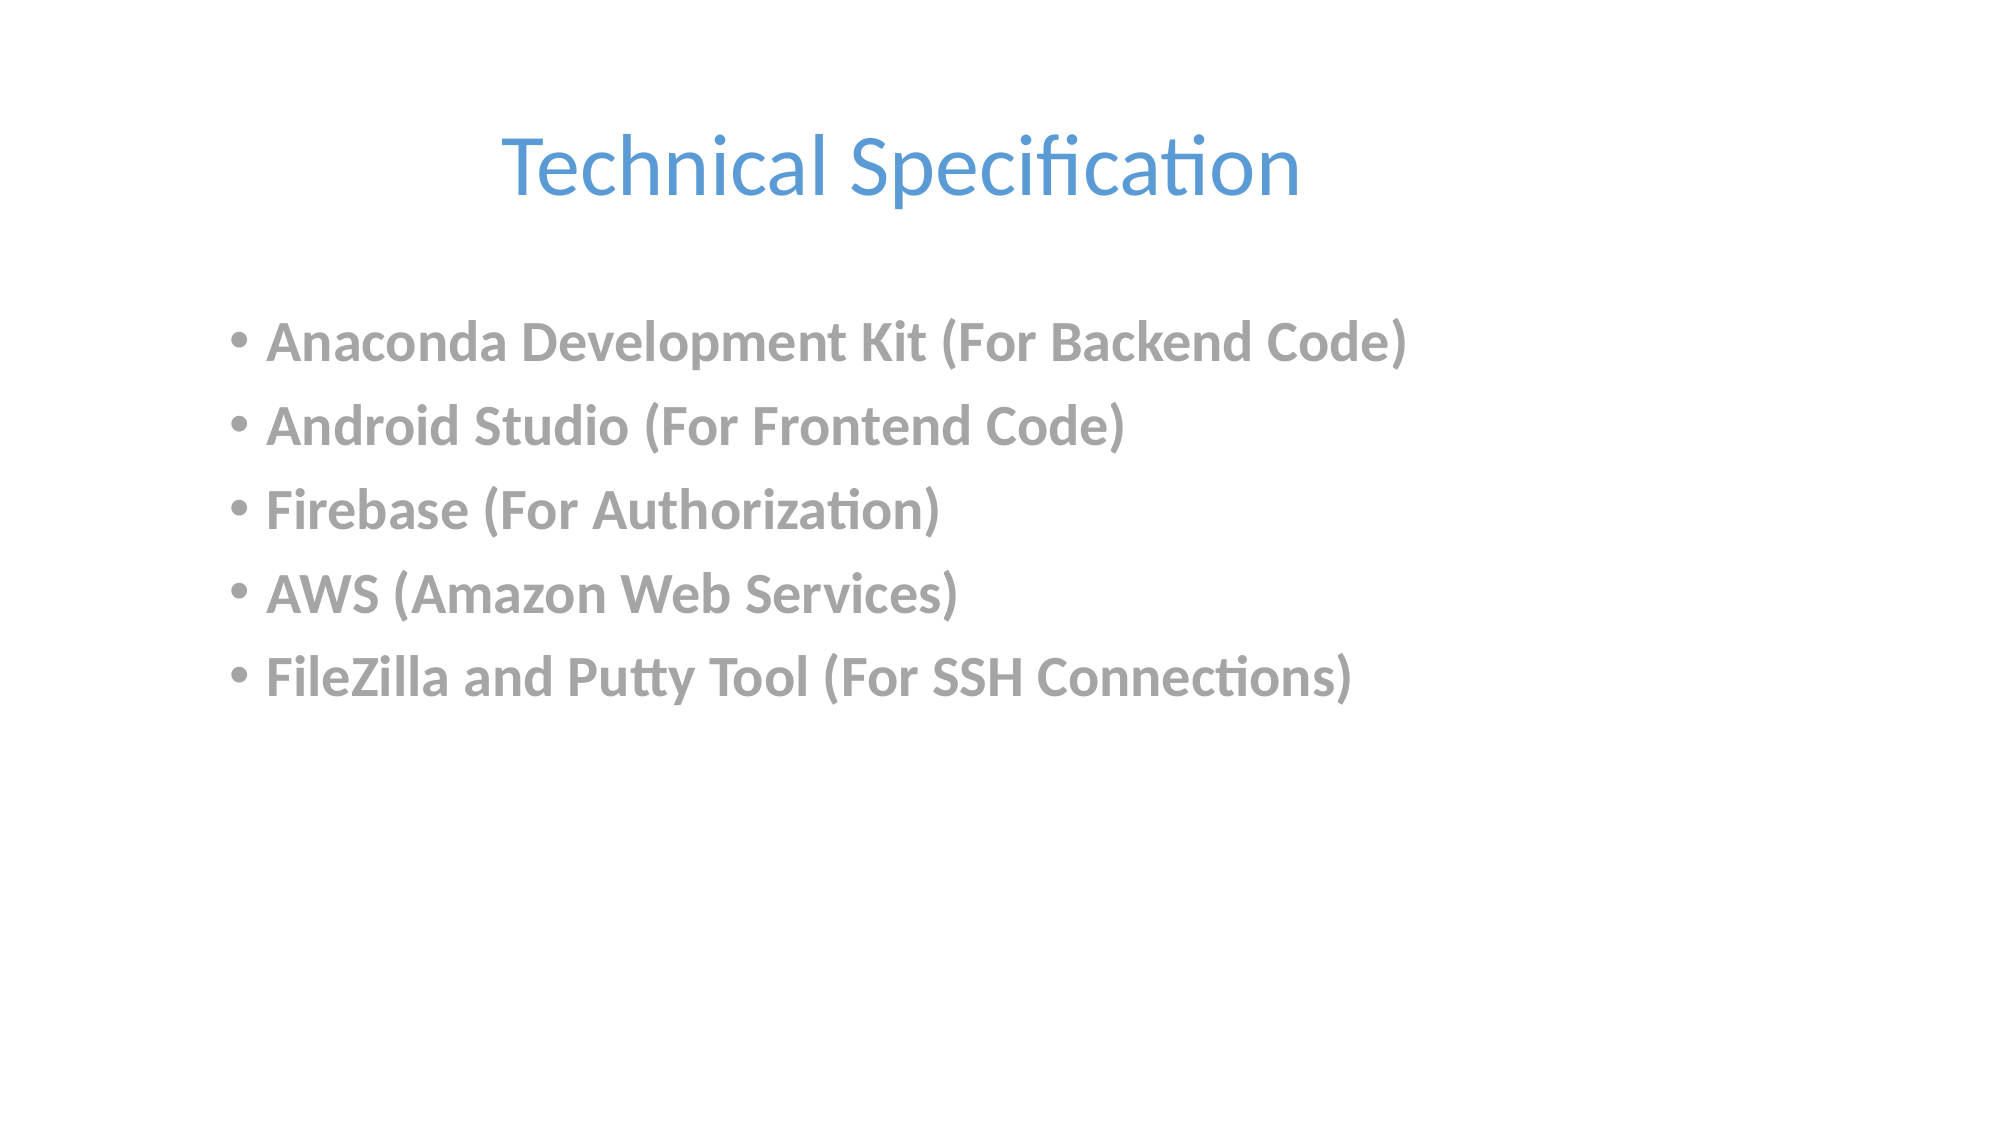

Technical Specification
Anaconda Development Kit (For Backend Code)
Android Studio (For Frontend Code)
Firebase (For Authorization)
AWS (Amazon Web Services)
FileZilla and Putty Tool (For SSH Connections)